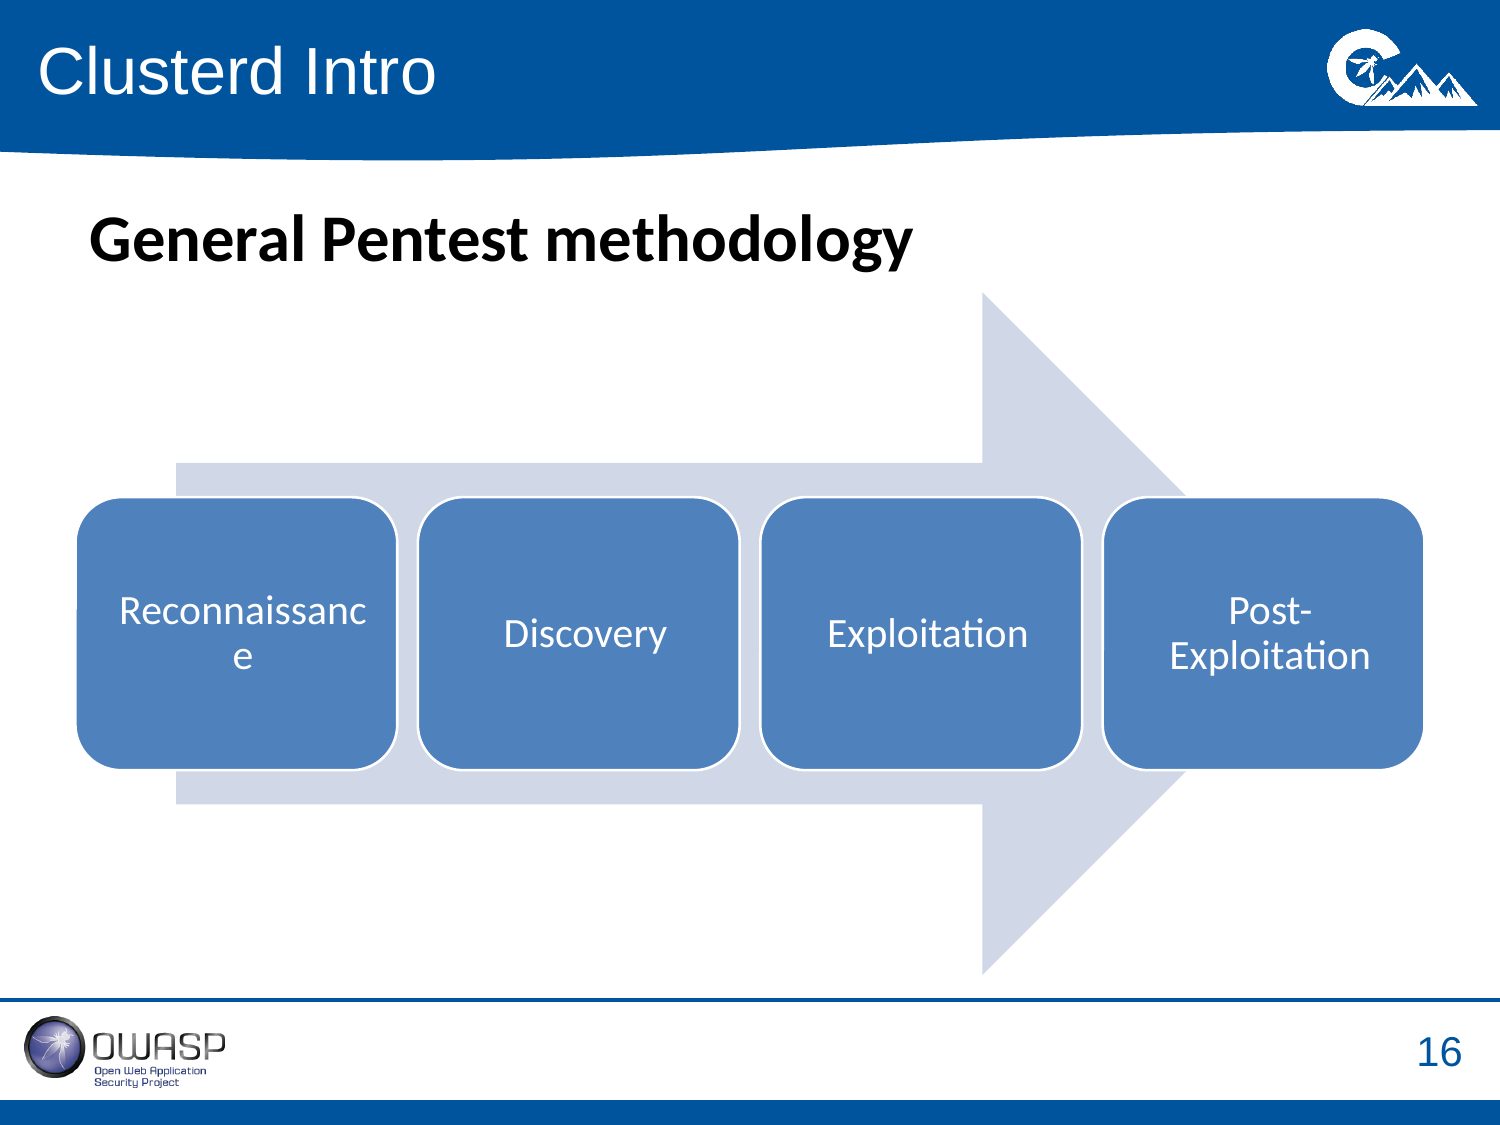

# Clusterd Intro
General Pentest methodology
Reconnaissance
Discovery
Exploitation
Post-Exploitation